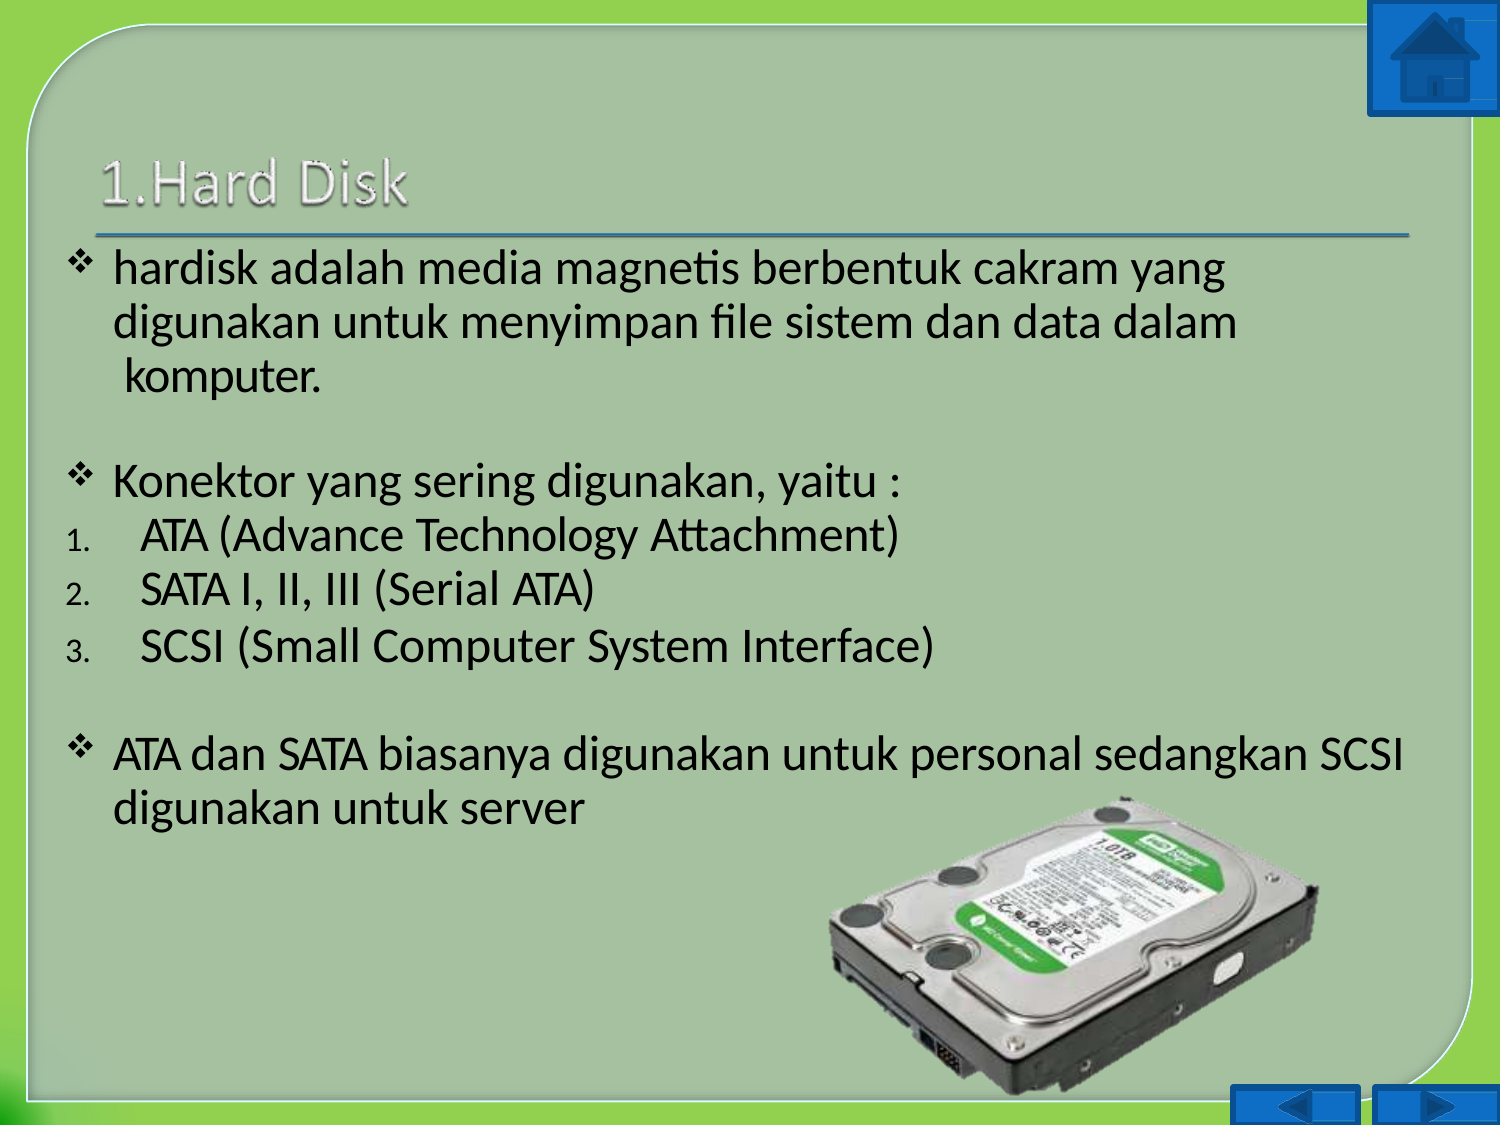

hardisk adalah media magnetis berbentuk cakram yang  digunakan untuk menyimpan file sistem dan data dalam  komputer.

Konektor yang sering digunakan, yaitu :
ATA (Advance Technology Attachment)
SATA I, II, III (Serial ATA)
SCSI (Small Computer System Interface)

ATA dan SATA biasanya digunakan untuk personal sedangkan SCSI  digunakan untuk server